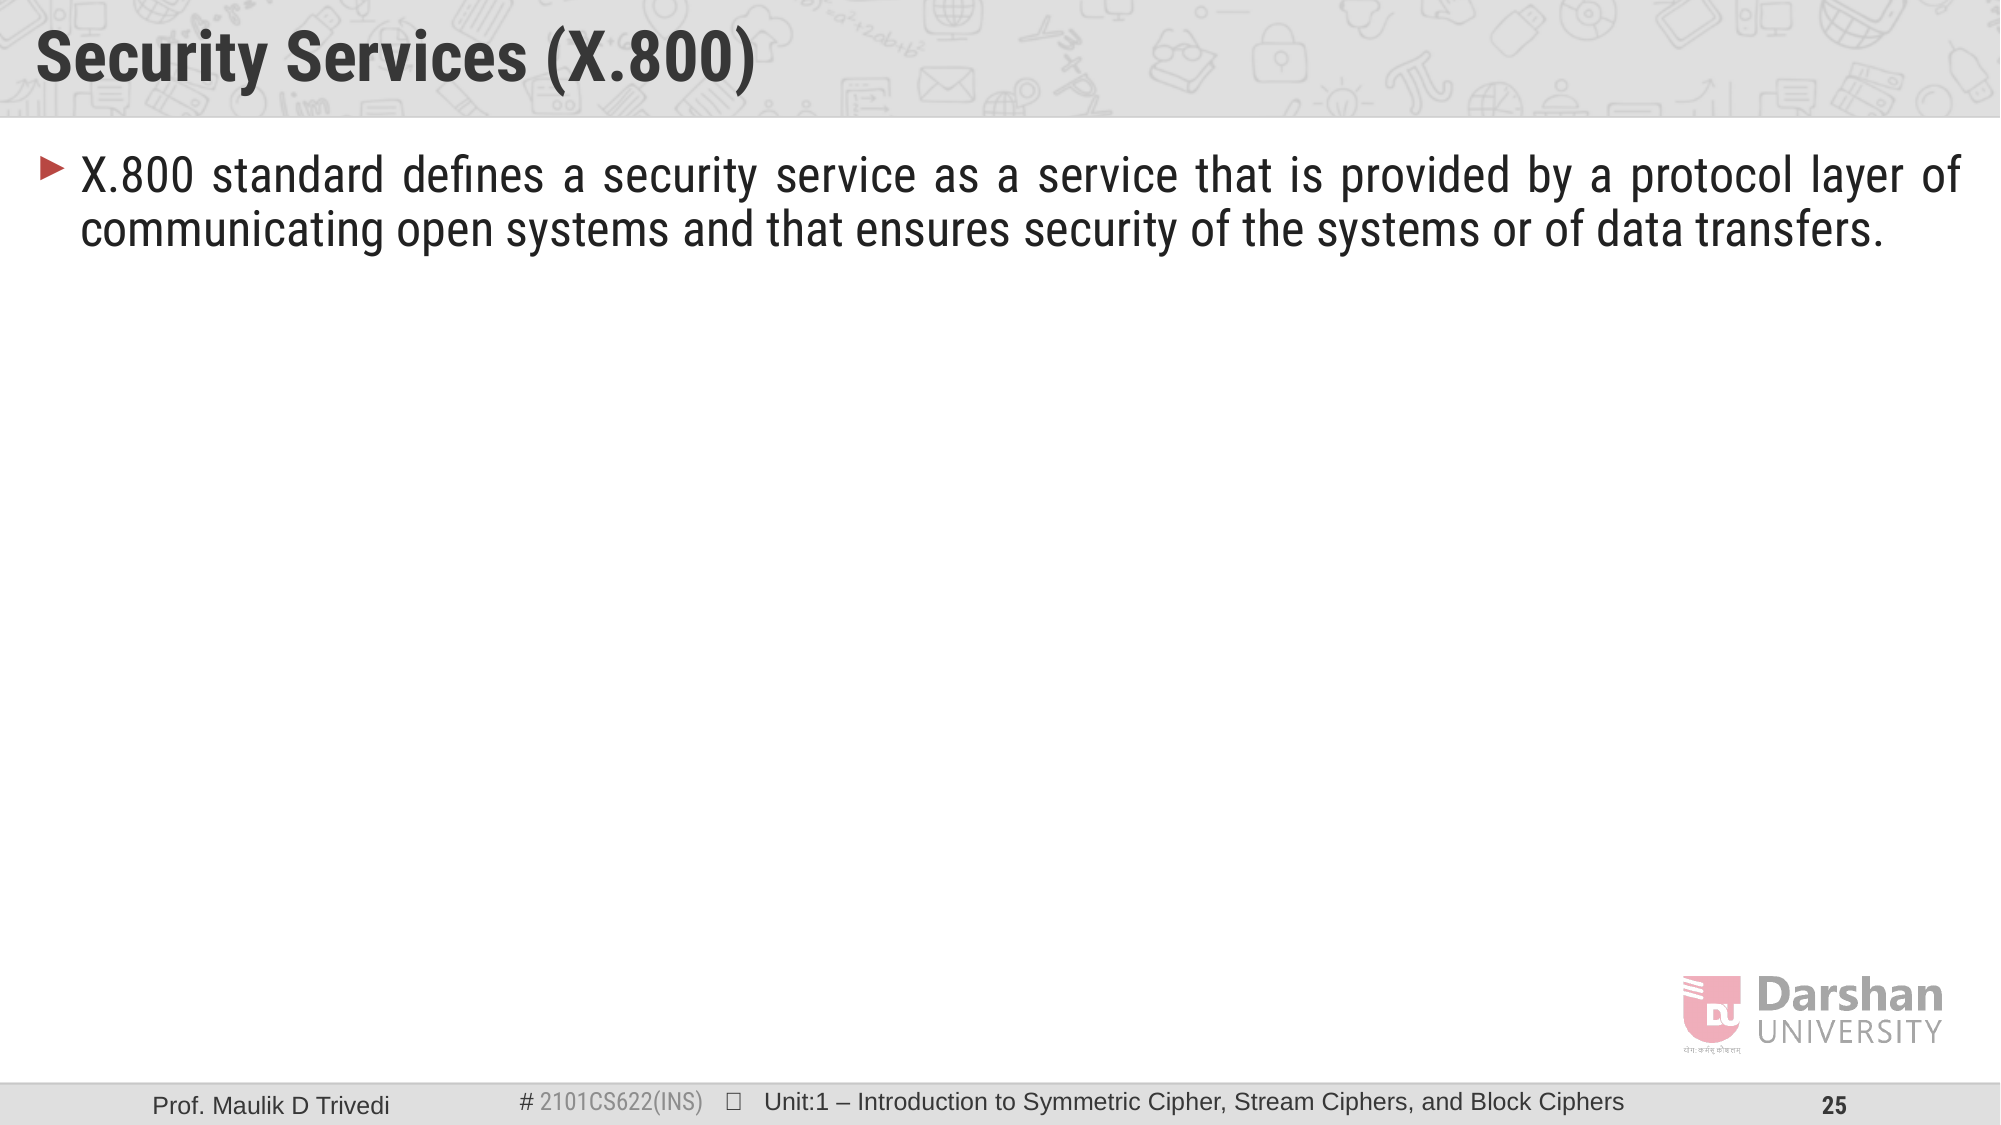

# Security Services (X.800)
X.800 standard defines a security service as a service that is provided by a protocol layer of communicating open systems and that ensures security of the systems or of data transfers.